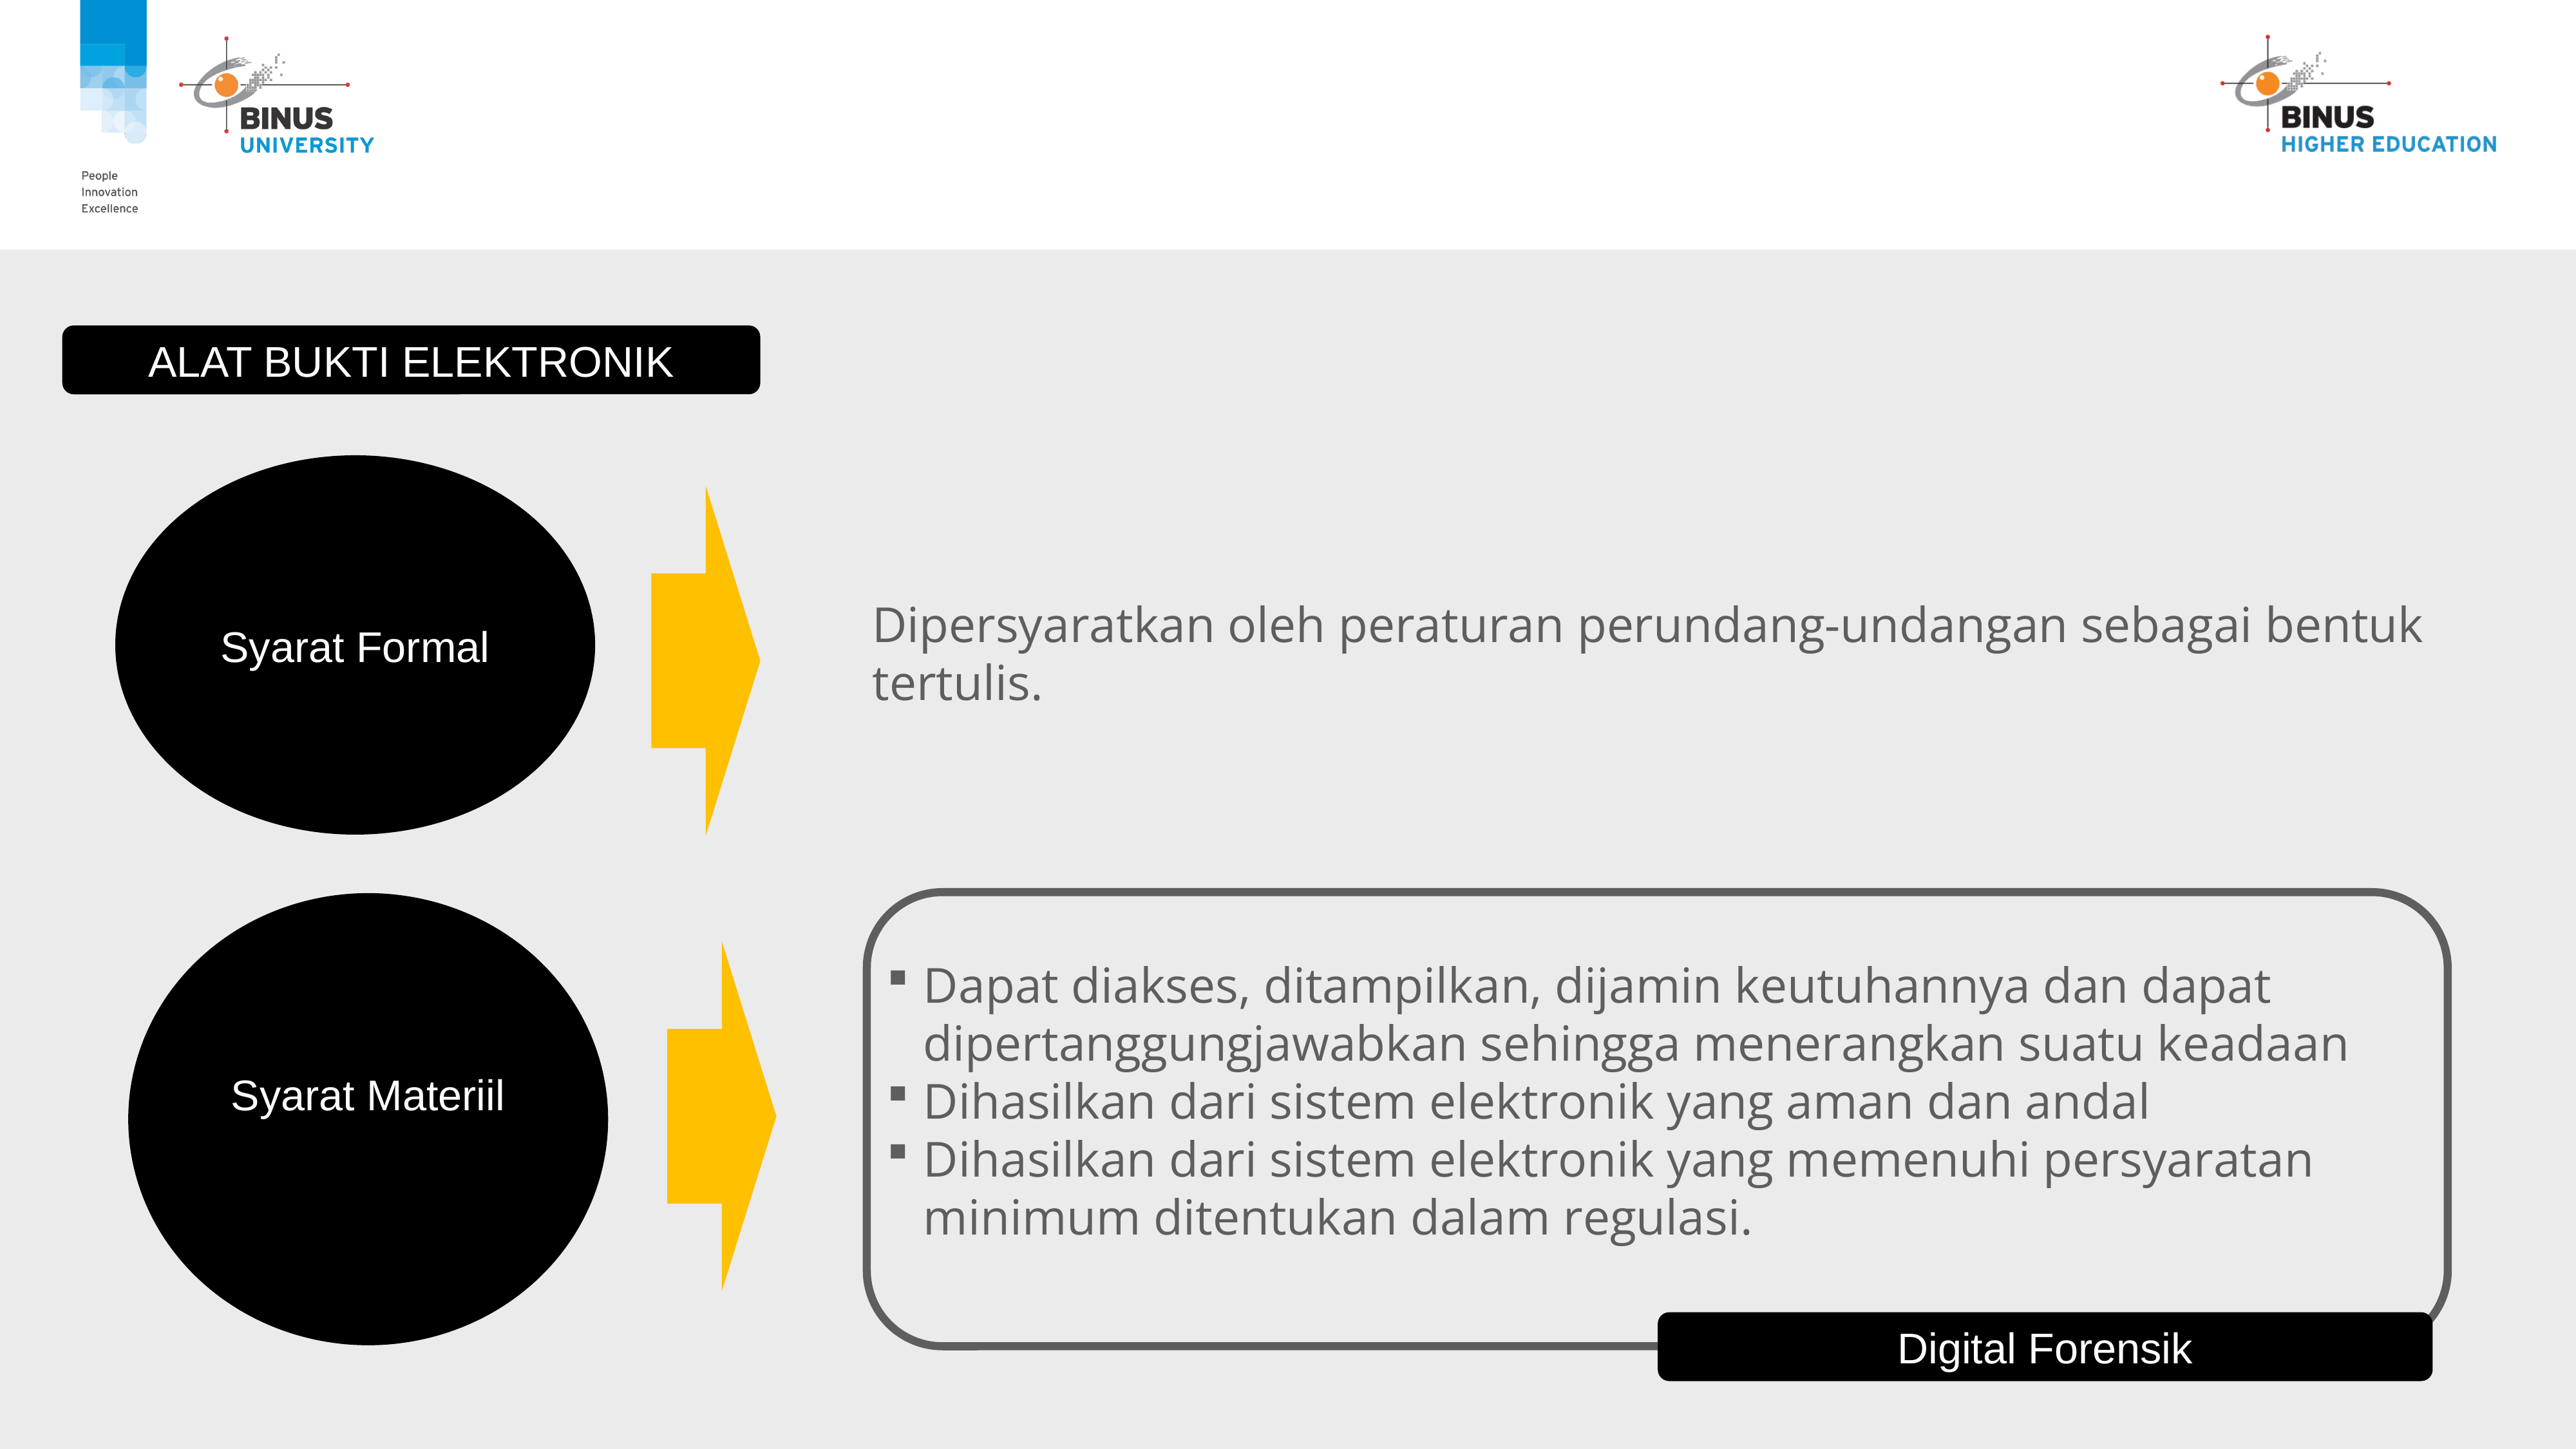

ALAT BUKTI ELEKTRONIK

Syarat Formal

Dipersyaratkan oleh peraturan perundang-undangan sebagai bentuk tertulis.

Syarat Materiil

Dapat diakses, ditampilkan, dijamin keutuhannya dan dapat dipertanggungjawabkan sehingga menerangkan suatu keadaan
Dihasilkan dari sistem elektronik yang aman dan andal
Dihasilkan dari sistem elektronik yang memenuhi persyaratan minimum ditentukan dalam regulasi.
Digital Forensik